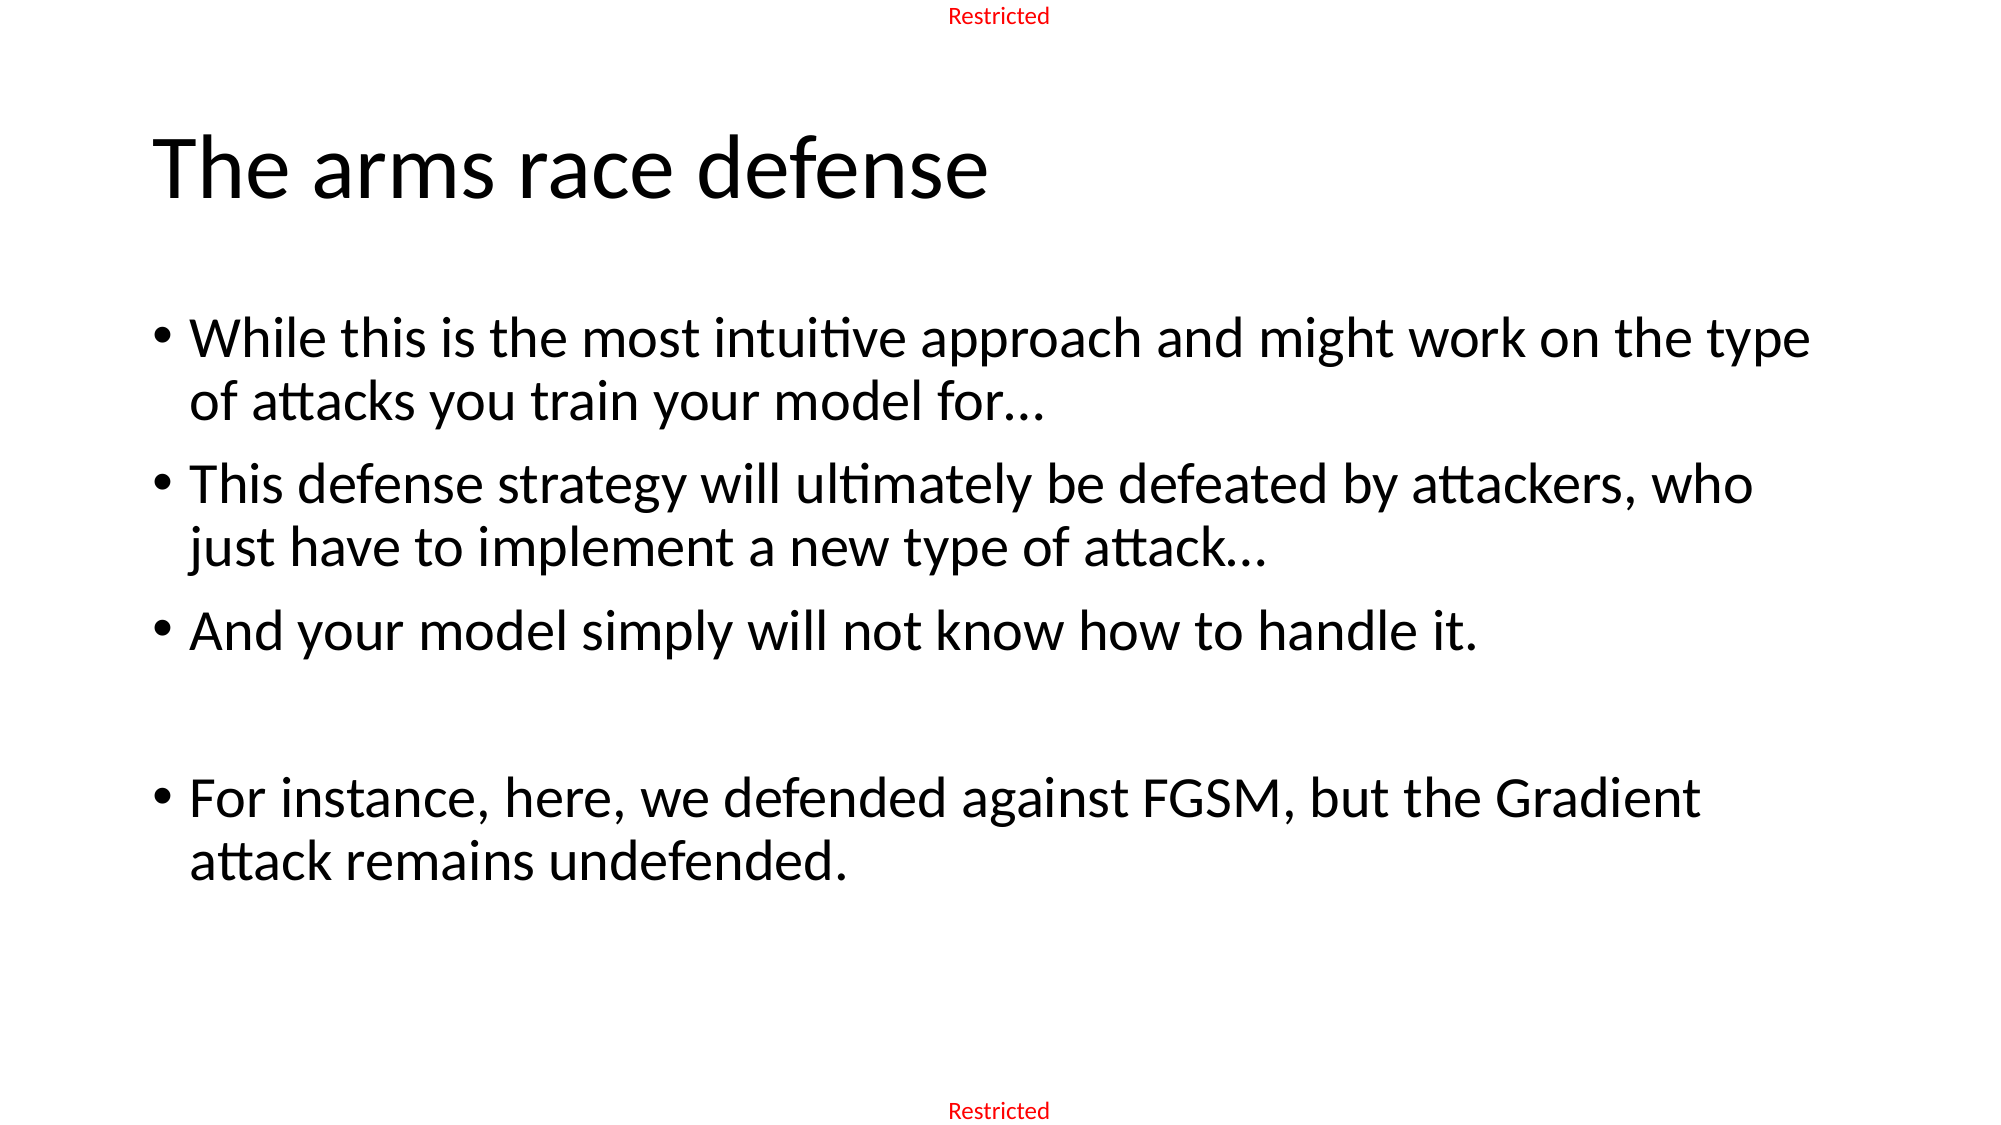

# The arms race defense
While this is the most intuitive approach and might work on the type of attacks you train your model for…
This defense strategy will ultimately be defeated by attackers, who just have to implement a new type of attack…
And your model simply will not know how to handle it.

For instance, here, we defended against FGSM, but the Gradient attack remains undefended.